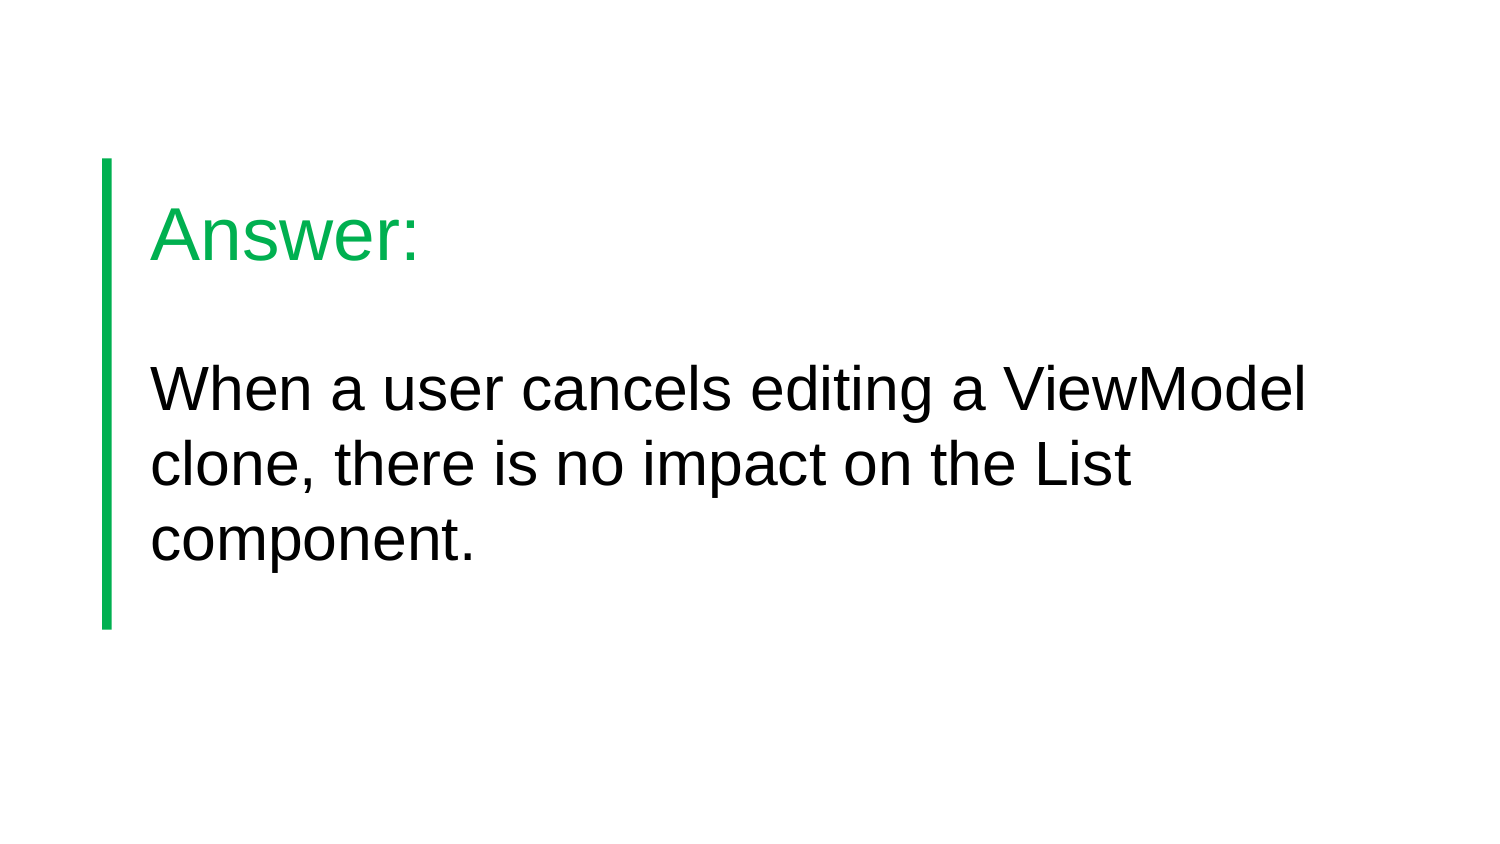

Answer:
When a user cancels editing a ViewModel clone, there is no impact on the List component.